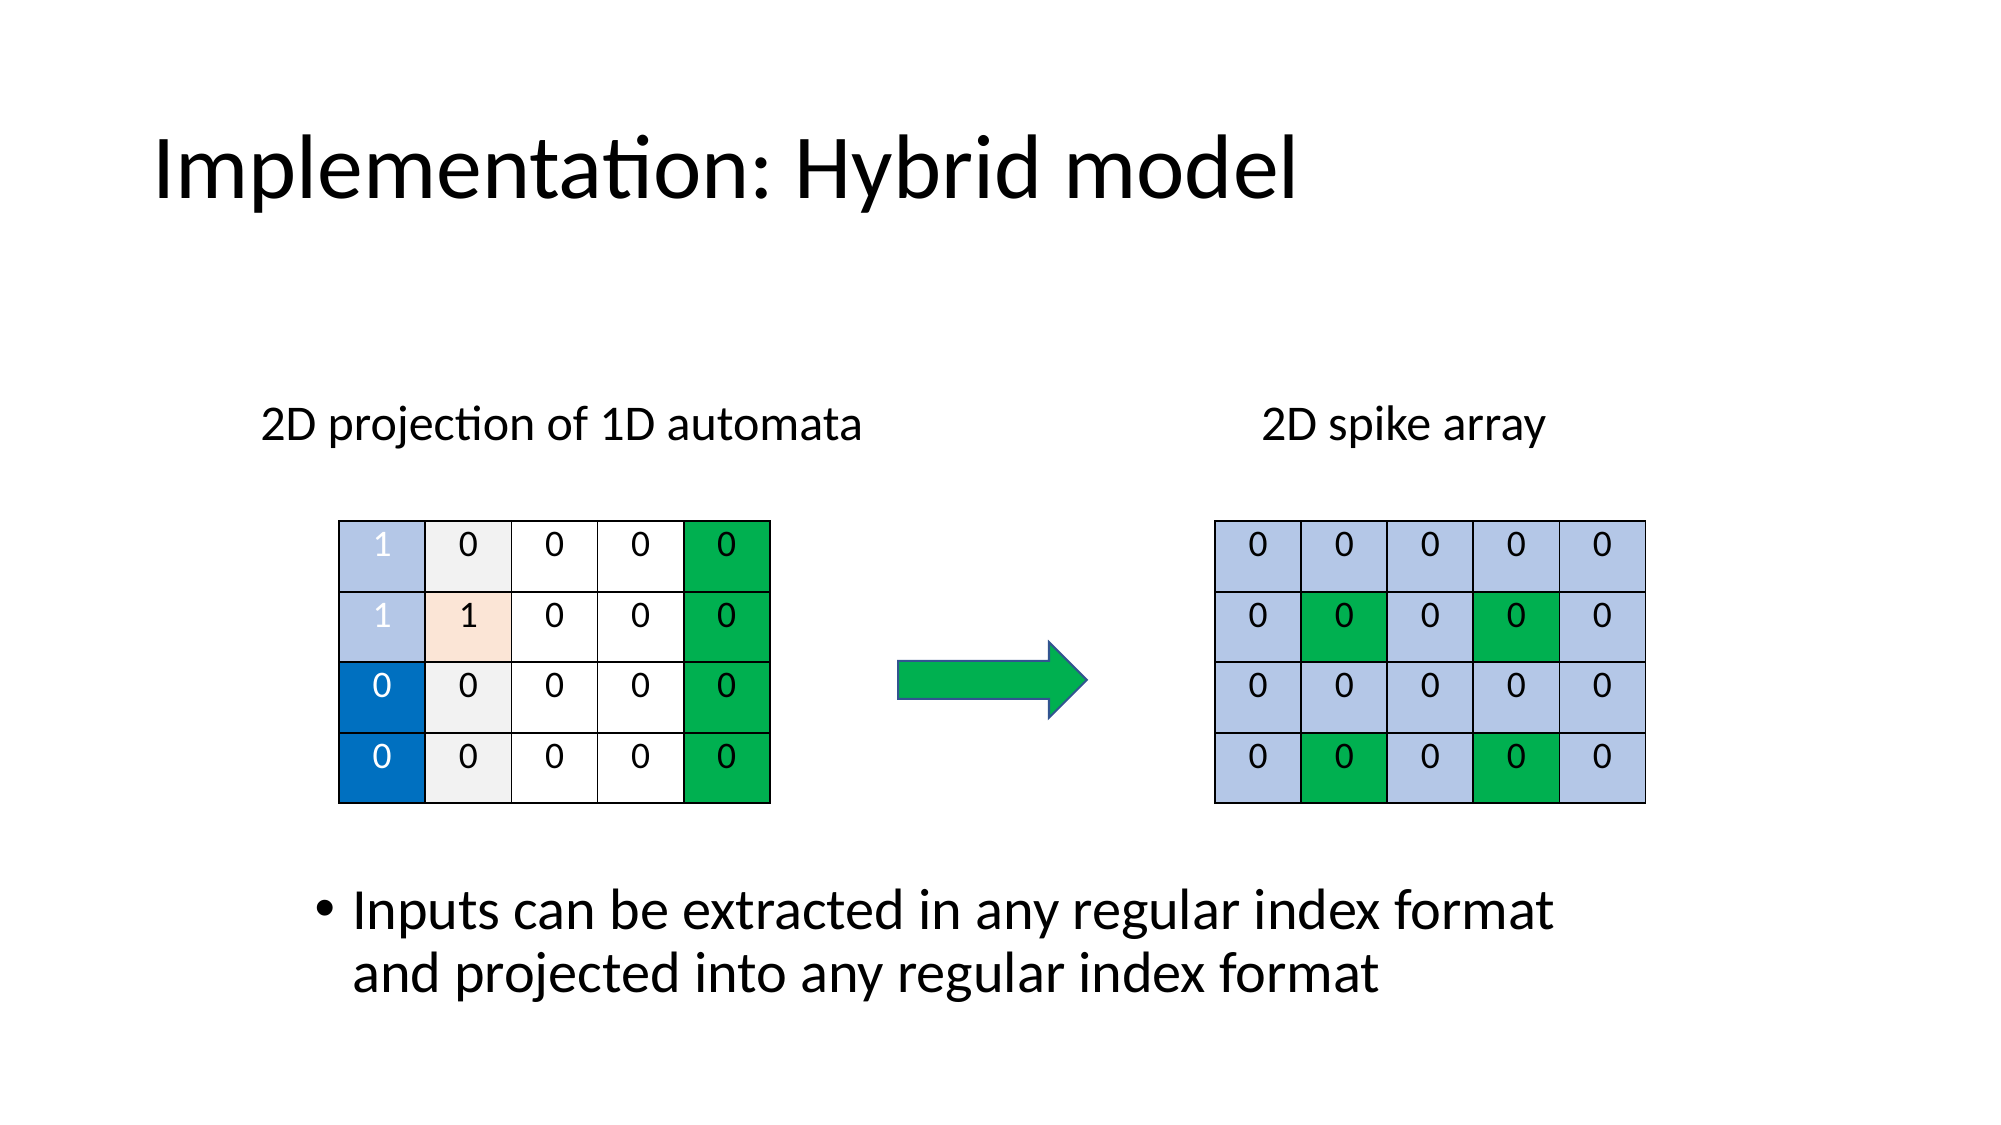

# Implementation: Hybrid model
2D projection of 1D automata
2D spike array
| 1 | 0 | 0 | 0 | 0 |
| --- | --- | --- | --- | --- |
| 1 | 1 | 0 | 0 | 0 |
| 0 | 0 | 0 | 0 | 0 |
| 0 | 0 | 0 | 0 | 0 |
| 0 | 0 | 0 | 0 | 0 |
| --- | --- | --- | --- | --- |
| 0 | 0 | 0 | 0 | 0 |
| 0 | 0 | 0 | 0 | 0 |
| 0 | 0 | 0 | 0 | 0 |

Inputs can be extracted in any regular index format and projected into any regular index format